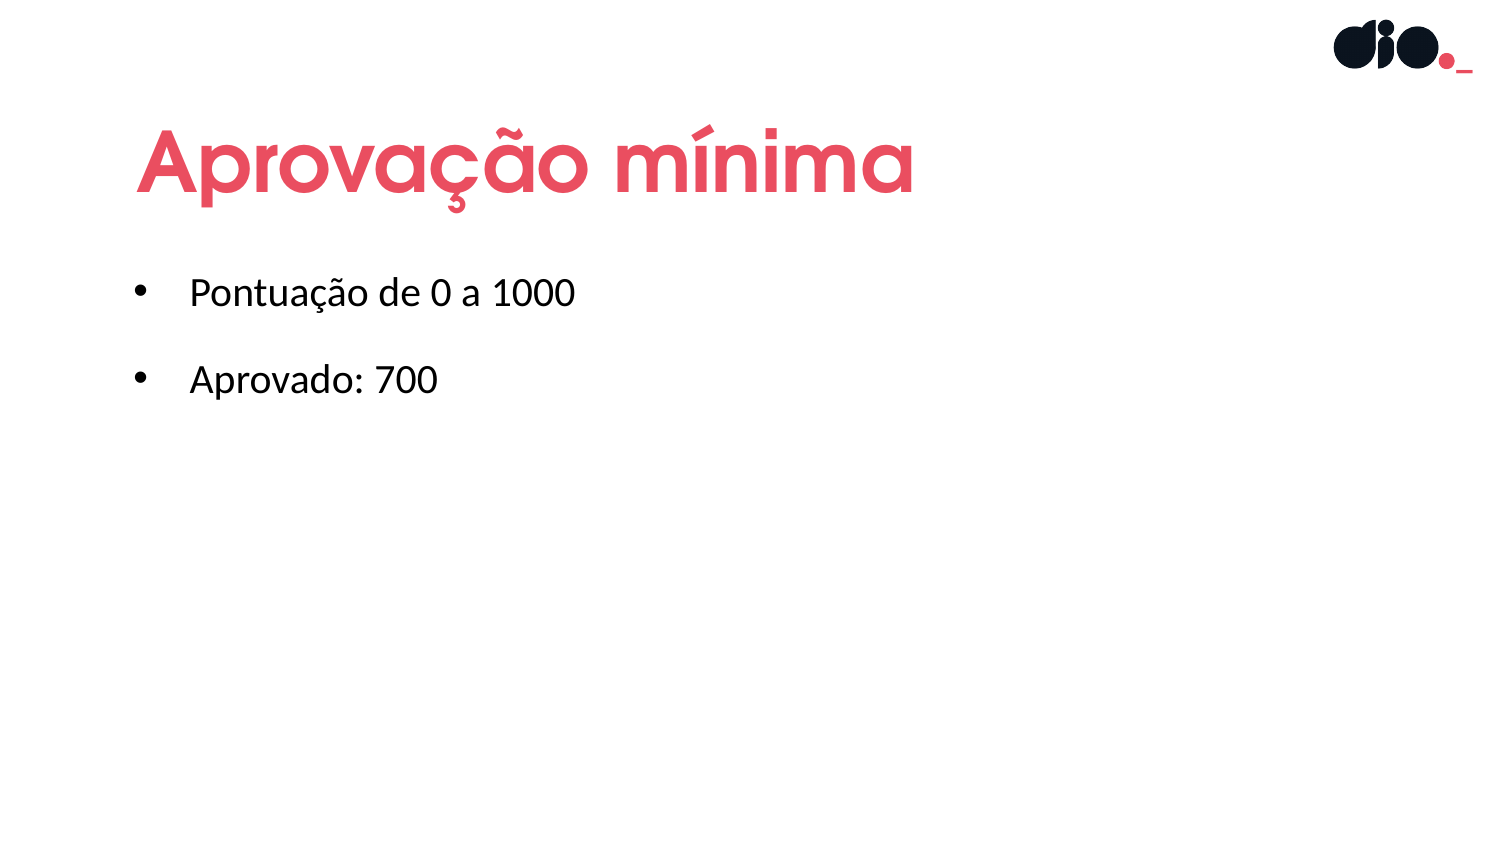

Aprovação mínima
Pontuação de 0 a 1000
Aprovado: 700